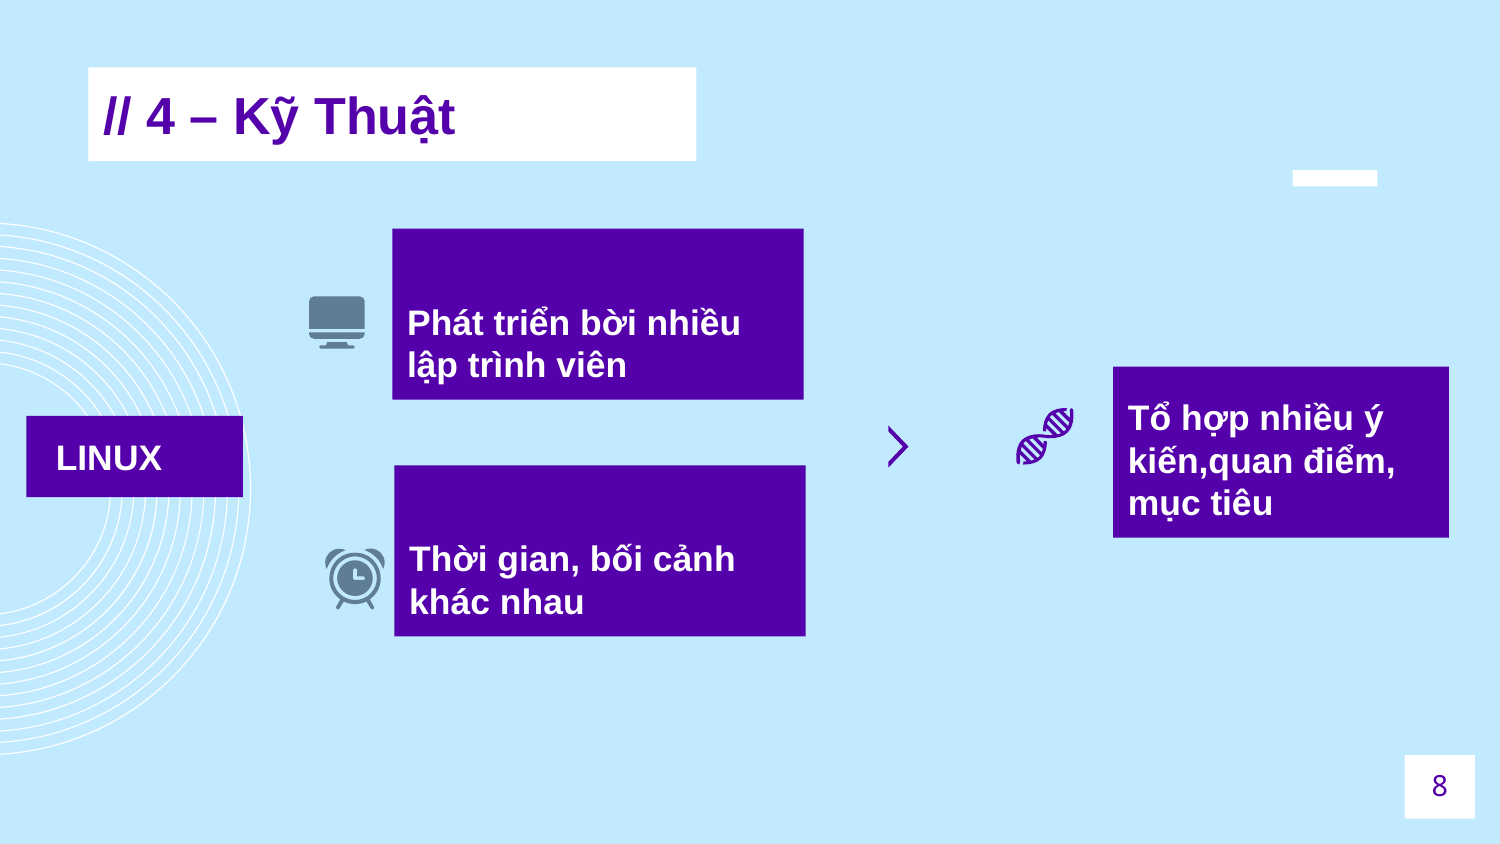

// 4 – Kỹ Thuật
# Phát triển bời nhiều lập trình viên

Tổ hợp nhiều ý kiến,quan điểm, mục tiêu

LINUX

Thời gian, bối cảnh khác nhau

8